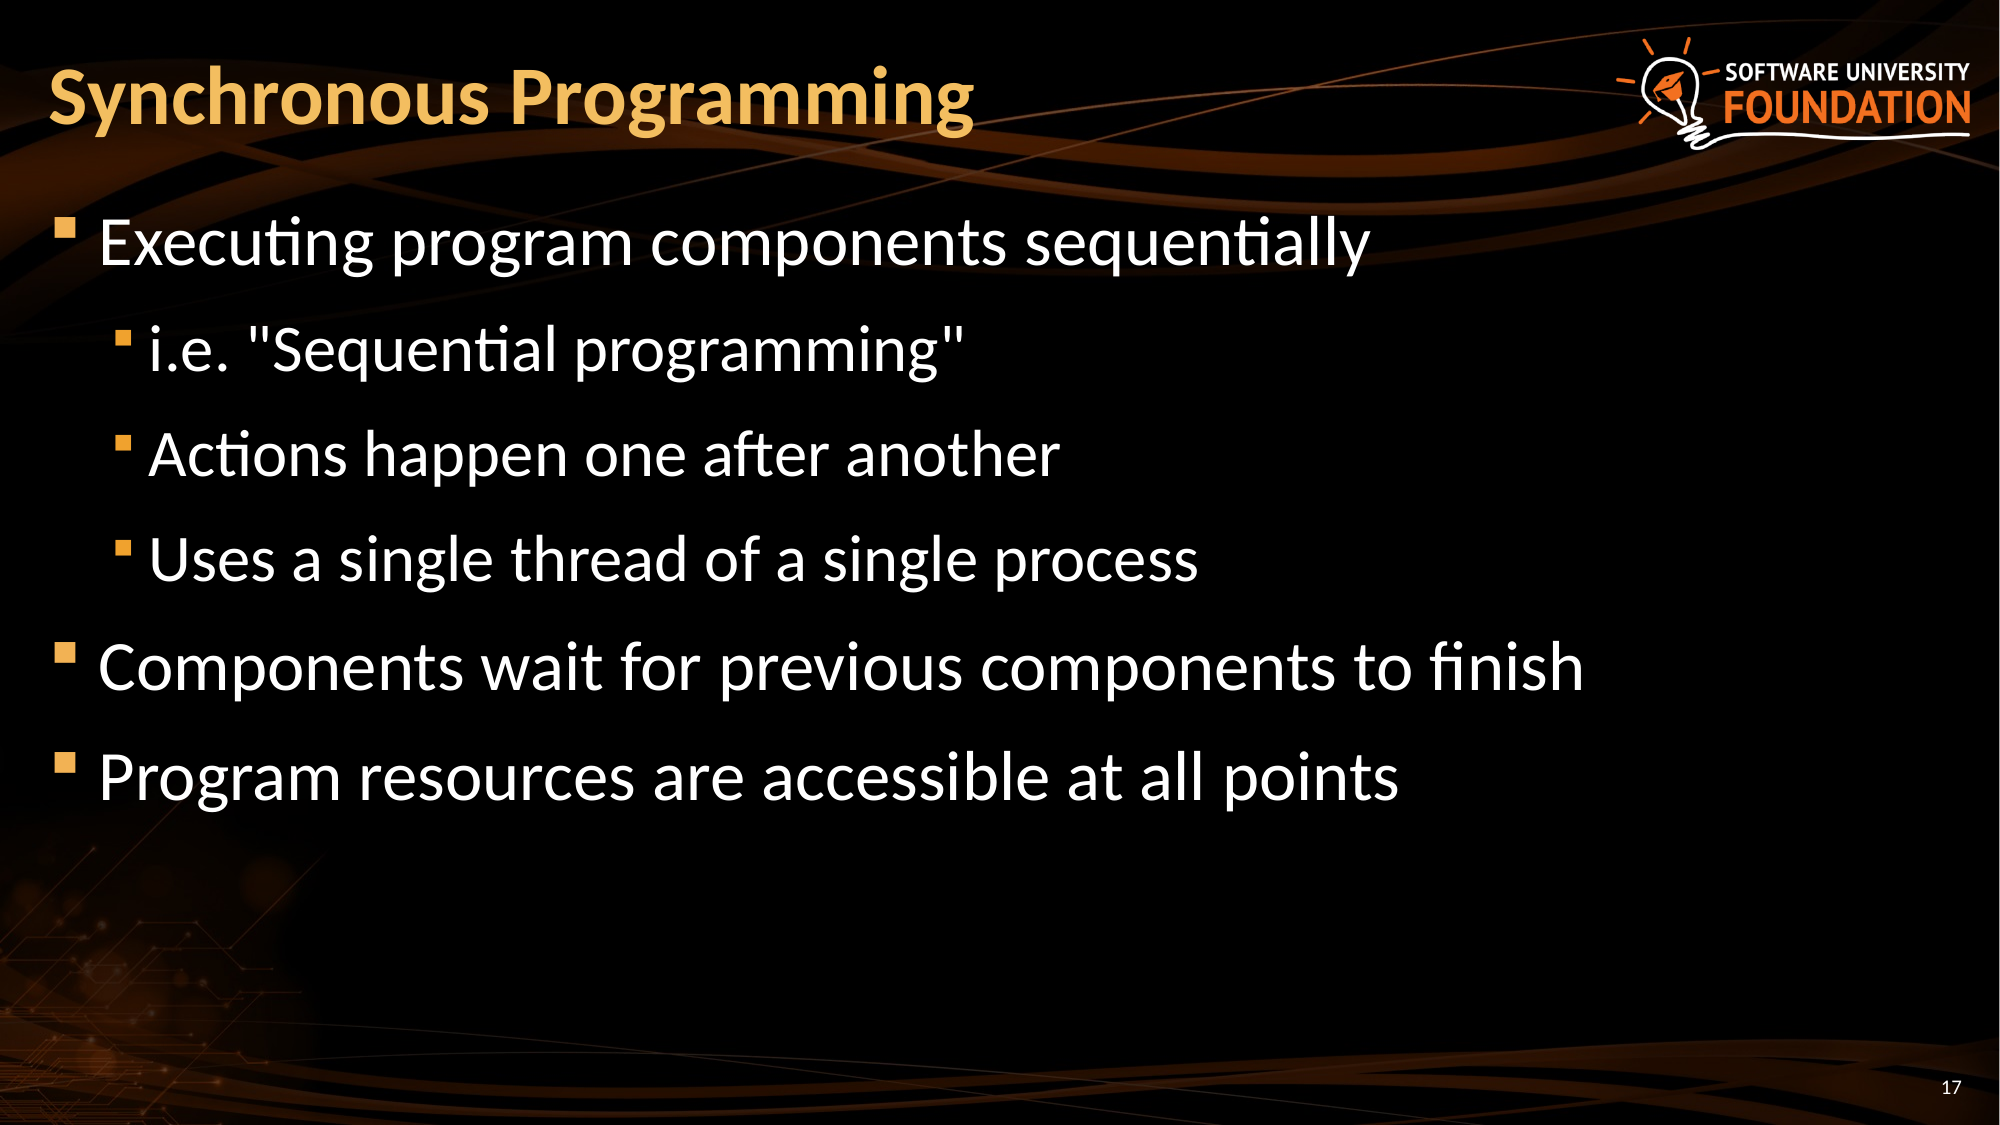

# Synchronous Programming
Executing program components sequentially
i.e. "Sequential programming"
Actions happen one after another
Uses a single thread of a single process
Components wait for previous components to finish
Program resources are accessible at all points

17